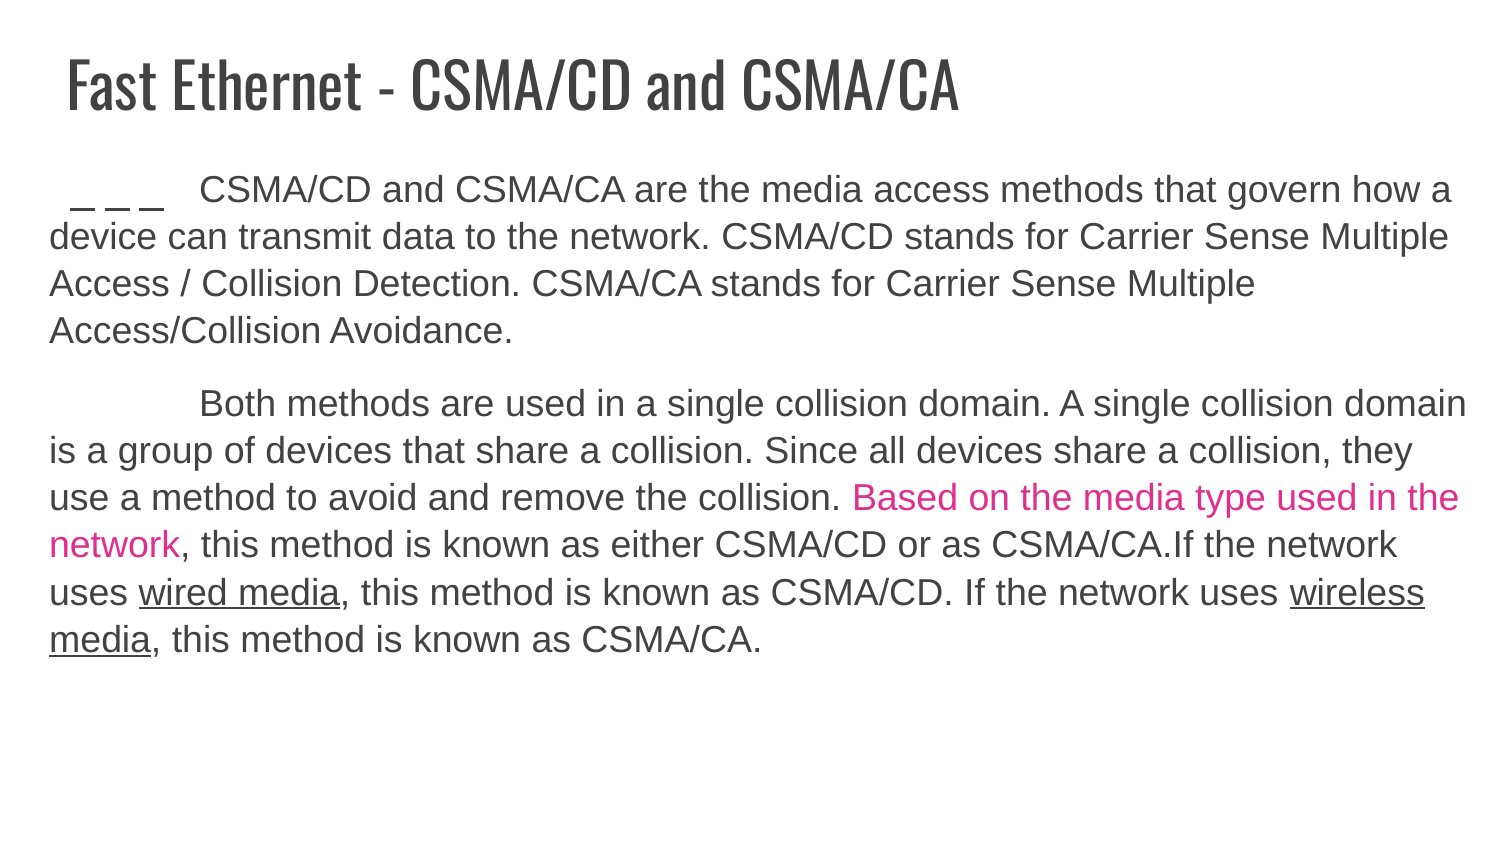

# Fast Ethernet - CSMA/CD and CSMA/CA
CSMA/CD and CSMA/CA are the media access methods that govern how a device can transmit data to the network. CSMA/CD stands for Carrier Sense Multiple Access / Collision Detection. CSMA/CA stands for Carrier Sense Multiple Access/Collision Avoidance.
Both methods are used in a single collision domain. A single collision domain is a group of devices that share a collision. Since all devices share a collision, they use a method to avoid and remove the collision. Based on the media type used in the network, this method is known as either CSMA/CD or as CSMA/CA.If the network uses wired media, this method is known as CSMA/CD. If the network uses wireless media, this method is known as CSMA/CA.